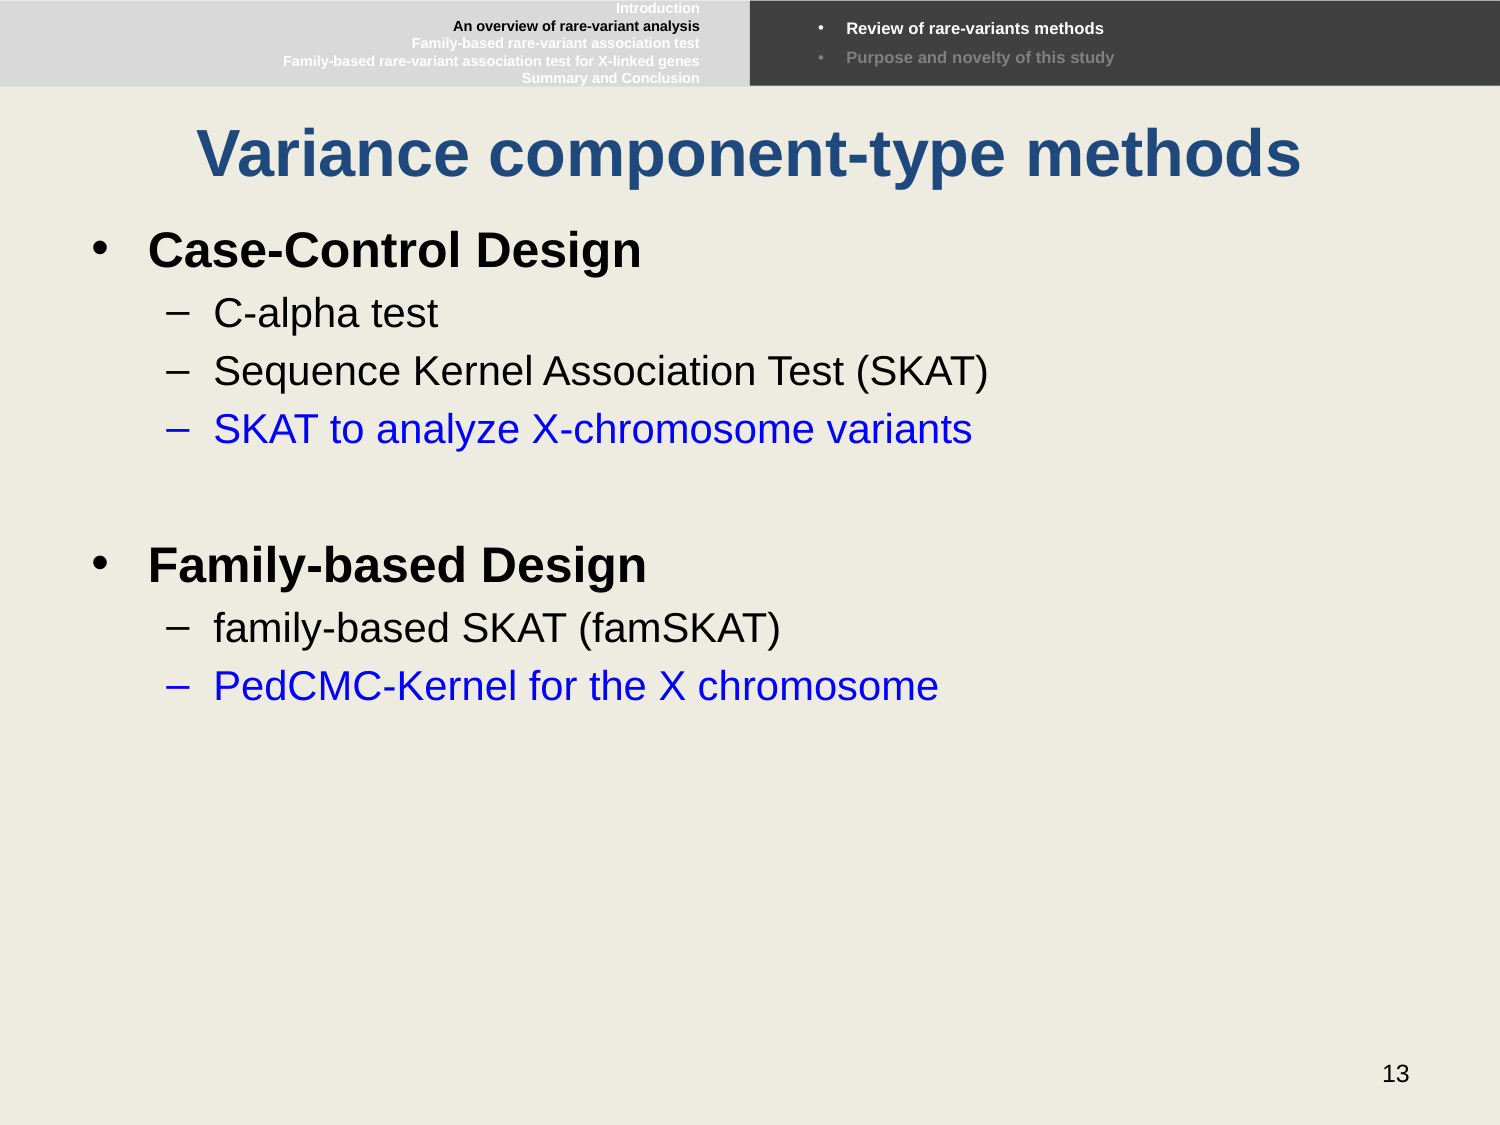

Introduction
An overview of rare-variant analysis
Family-based rare-variant association test
Family-based rare-variant association test for X-linked genes
Summary and Conclusion

Review of rare-variants methods

Purpose and novelty of this study
# Variance component-type methods
Case-Control Design
C-alpha test
Sequence Kernel Association Test (SKAT)
SKAT to analyze X-chromosome variants

Family-based Design
family-based SKAT (famSKAT)
PedCMC-Kernel for the X chromosome
13